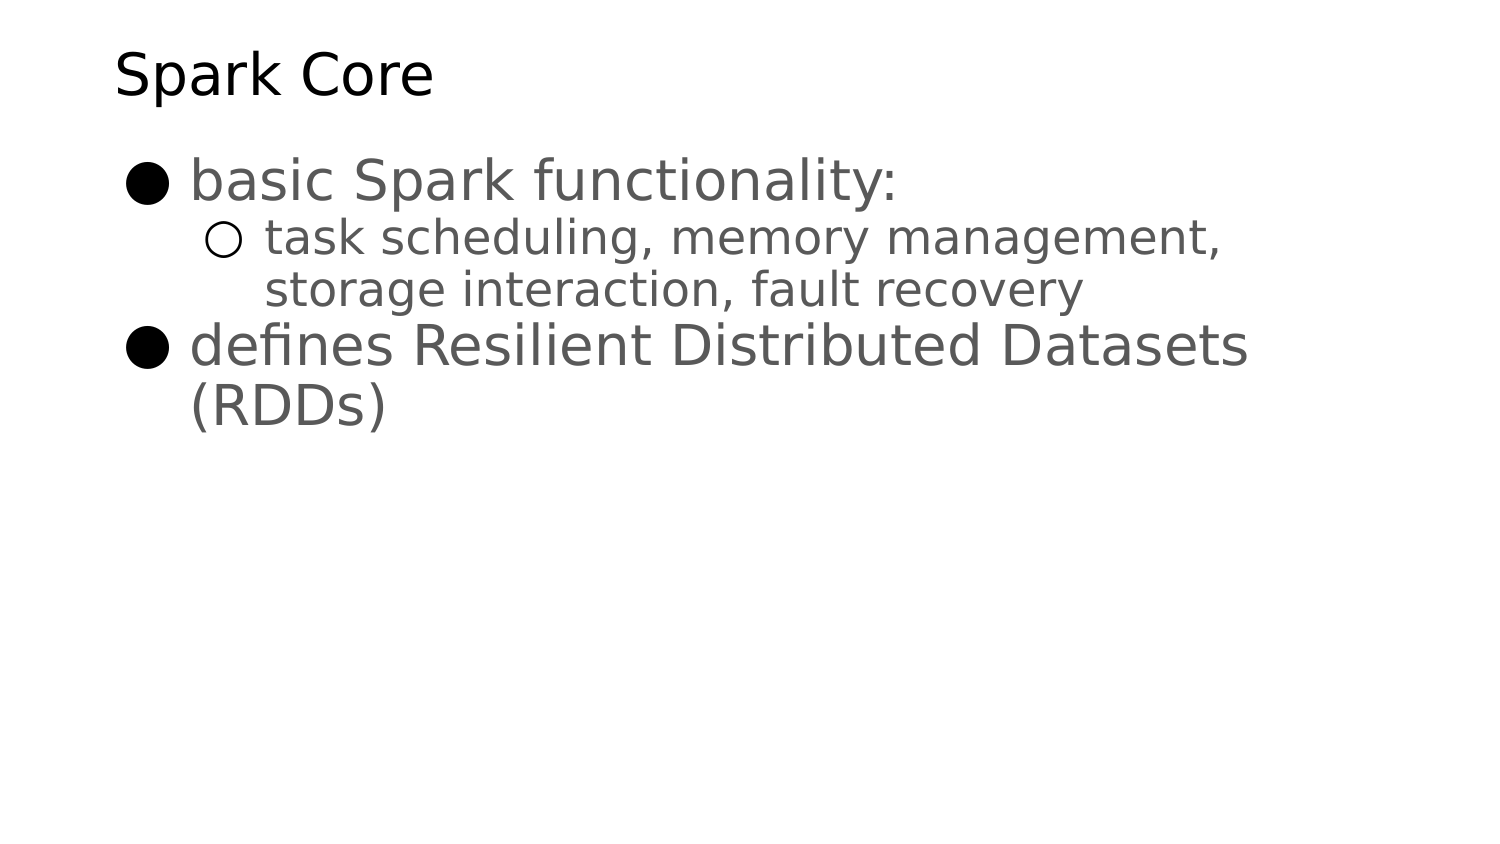

# Spark Core
basic Spark functionality:
task scheduling, memory management, storage interaction, fault recovery
defines Resilient Distributed Datasets (RDDs)